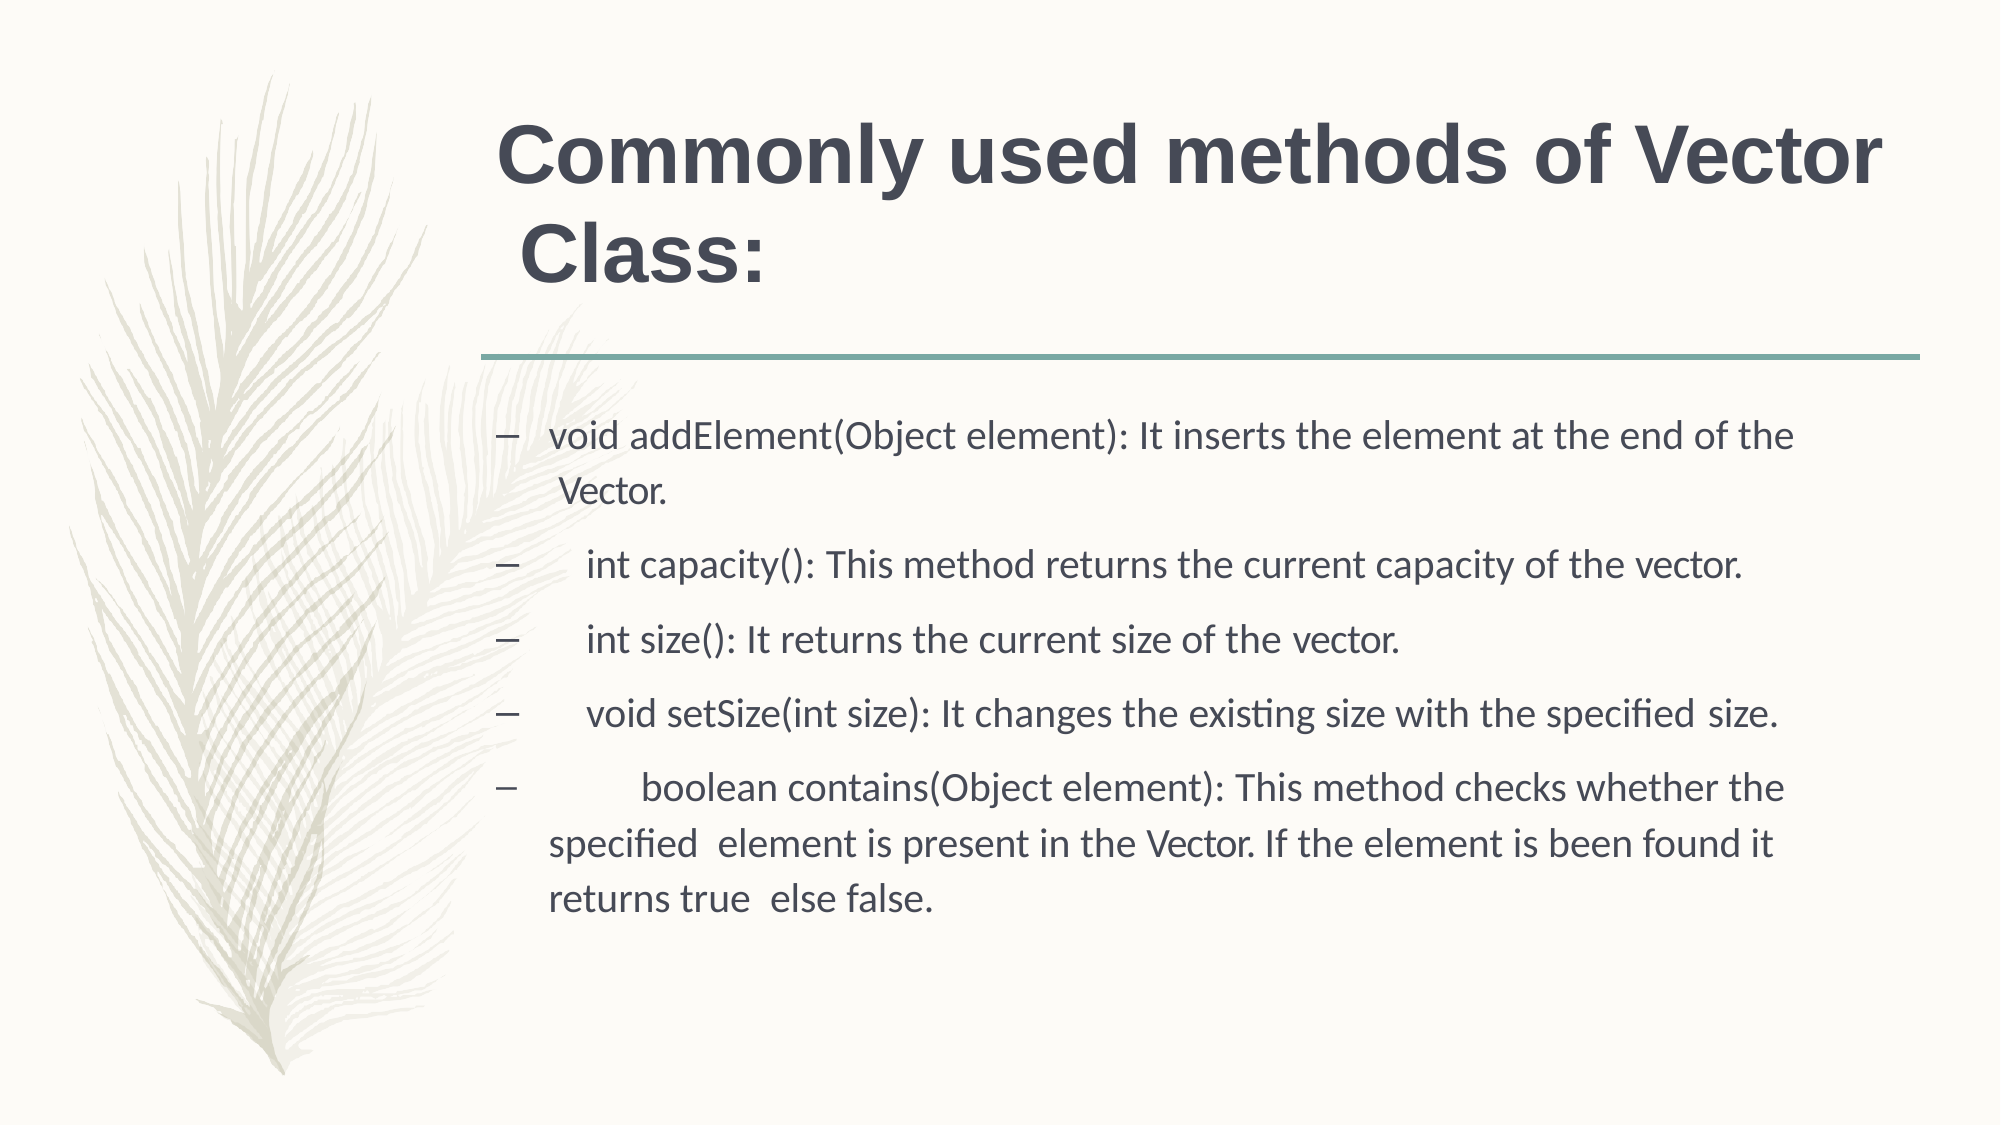

# Commonly used methods of Vector  Class:
void addElement(Object element): It inserts the element at the end of the  Vector.
int capacity(): This method returns the current capacity of the vector.
int size(): It returns the current size of the vector.
void setSize(int size): It changes the existing size with the specified size.
	boolean contains(Object element): This method checks whether the specified  element is present in the Vector. If the element is been found it returns true  else false.